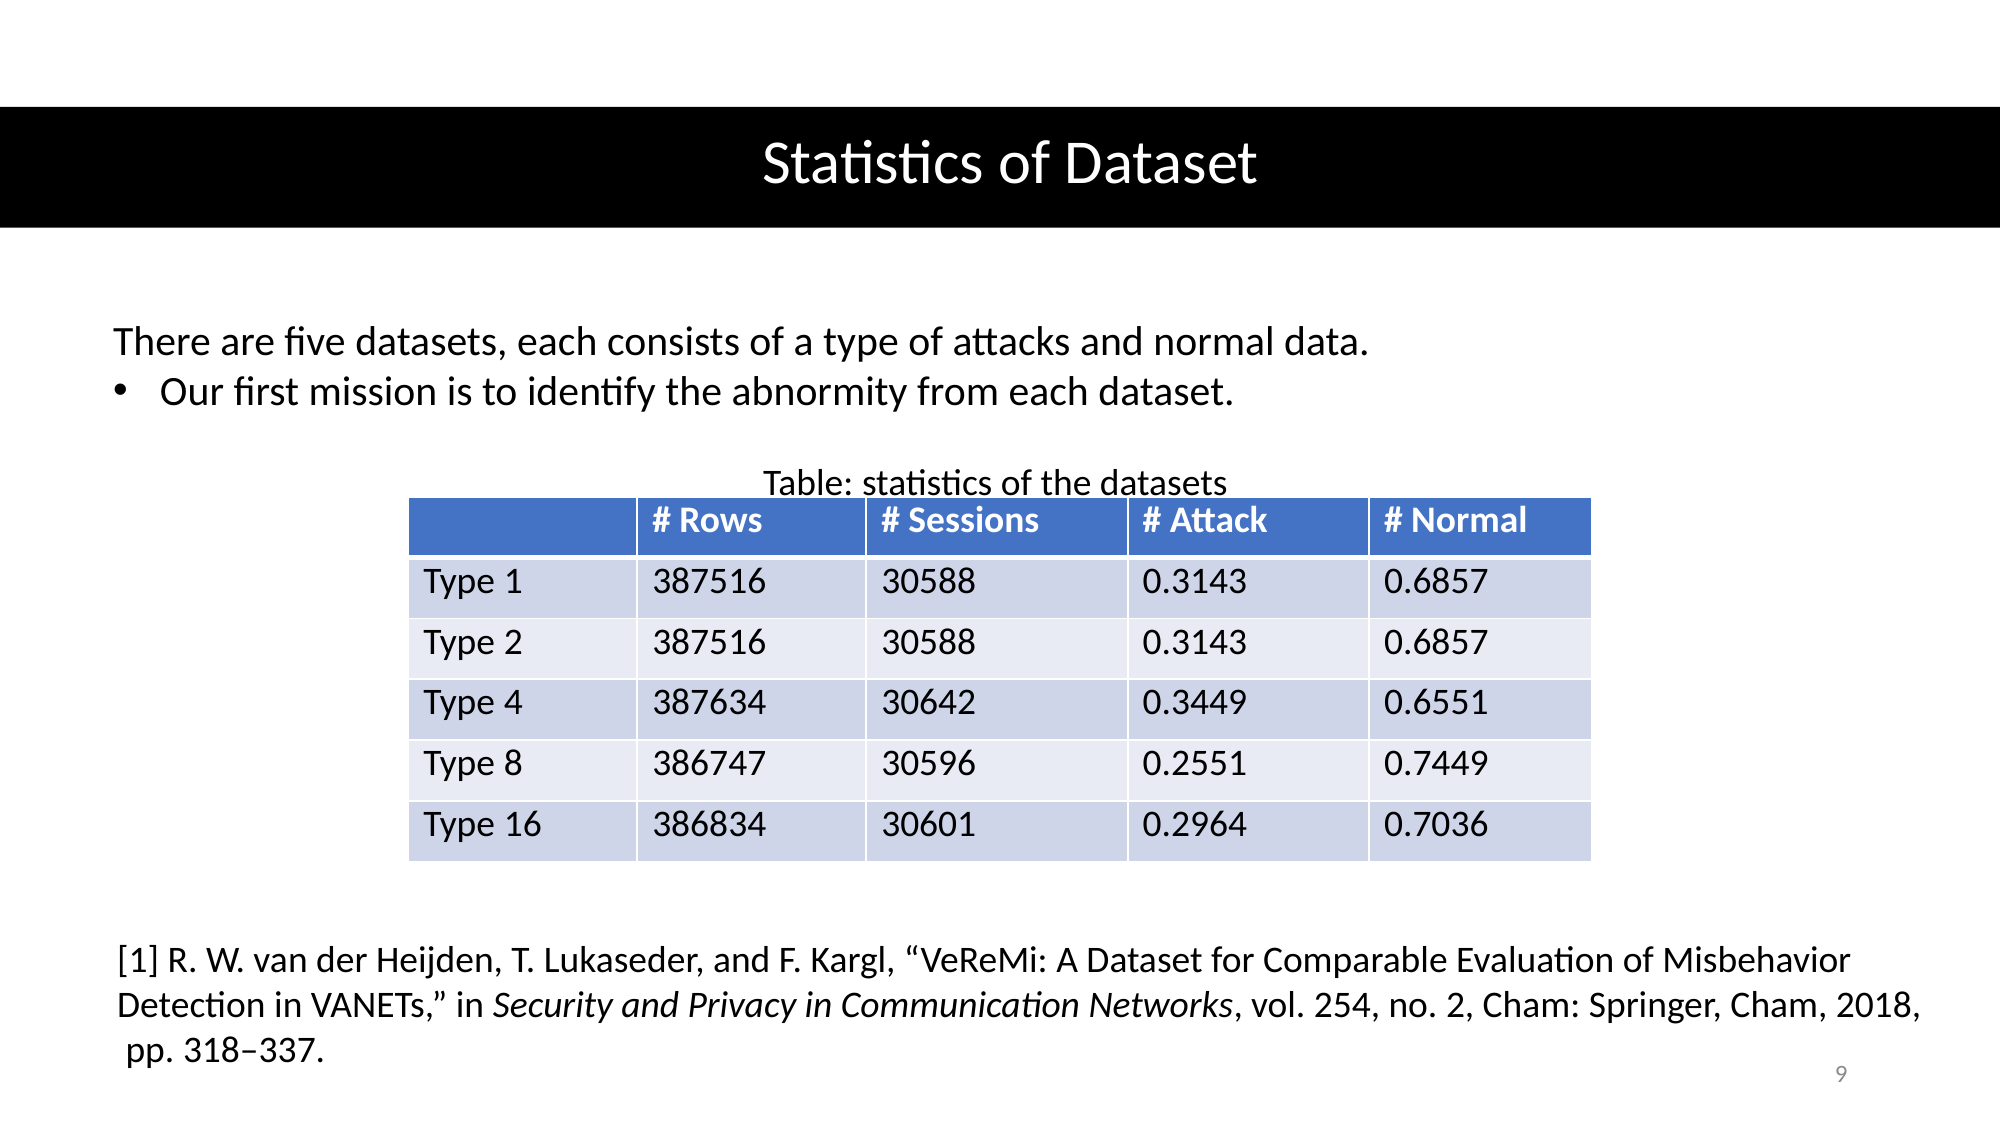

Statistics of Dataset

There are five datasets, each consists of a type of attacks and normal data.
Our first mission is to identify the abnormity from each dataset.
Table: statistics of the datasets
|  | # Rows | # Sessions | # Attack | # Normal |
| --- | --- | --- | --- | --- |
| Type 1 | 387516 | 30588 | 0.3143 | 0.6857 |
| Type 2 | 387516 | 30588 | 0.3143 | 0.6857 |
| Type 4 | 387634 | 30642 | 0.3449 | 0.6551 |
| Type 8 | 386747 | 30596 | 0.2551 | 0.7449 |
| Type 16 | 386834 | 30601 | 0.2964 | 0.7036 |
[1] R. W. van der Heijden, T. Lukaseder, and F. Kargl, “VeReMi: A Dataset for Comparable Evaluation of Misbehavior
Detection in VANETs,” in Security and Privacy in Communication Networks, vol. 254, no. 2, Cham: Springer, Cham, 2018,
 pp. 318–337.

9